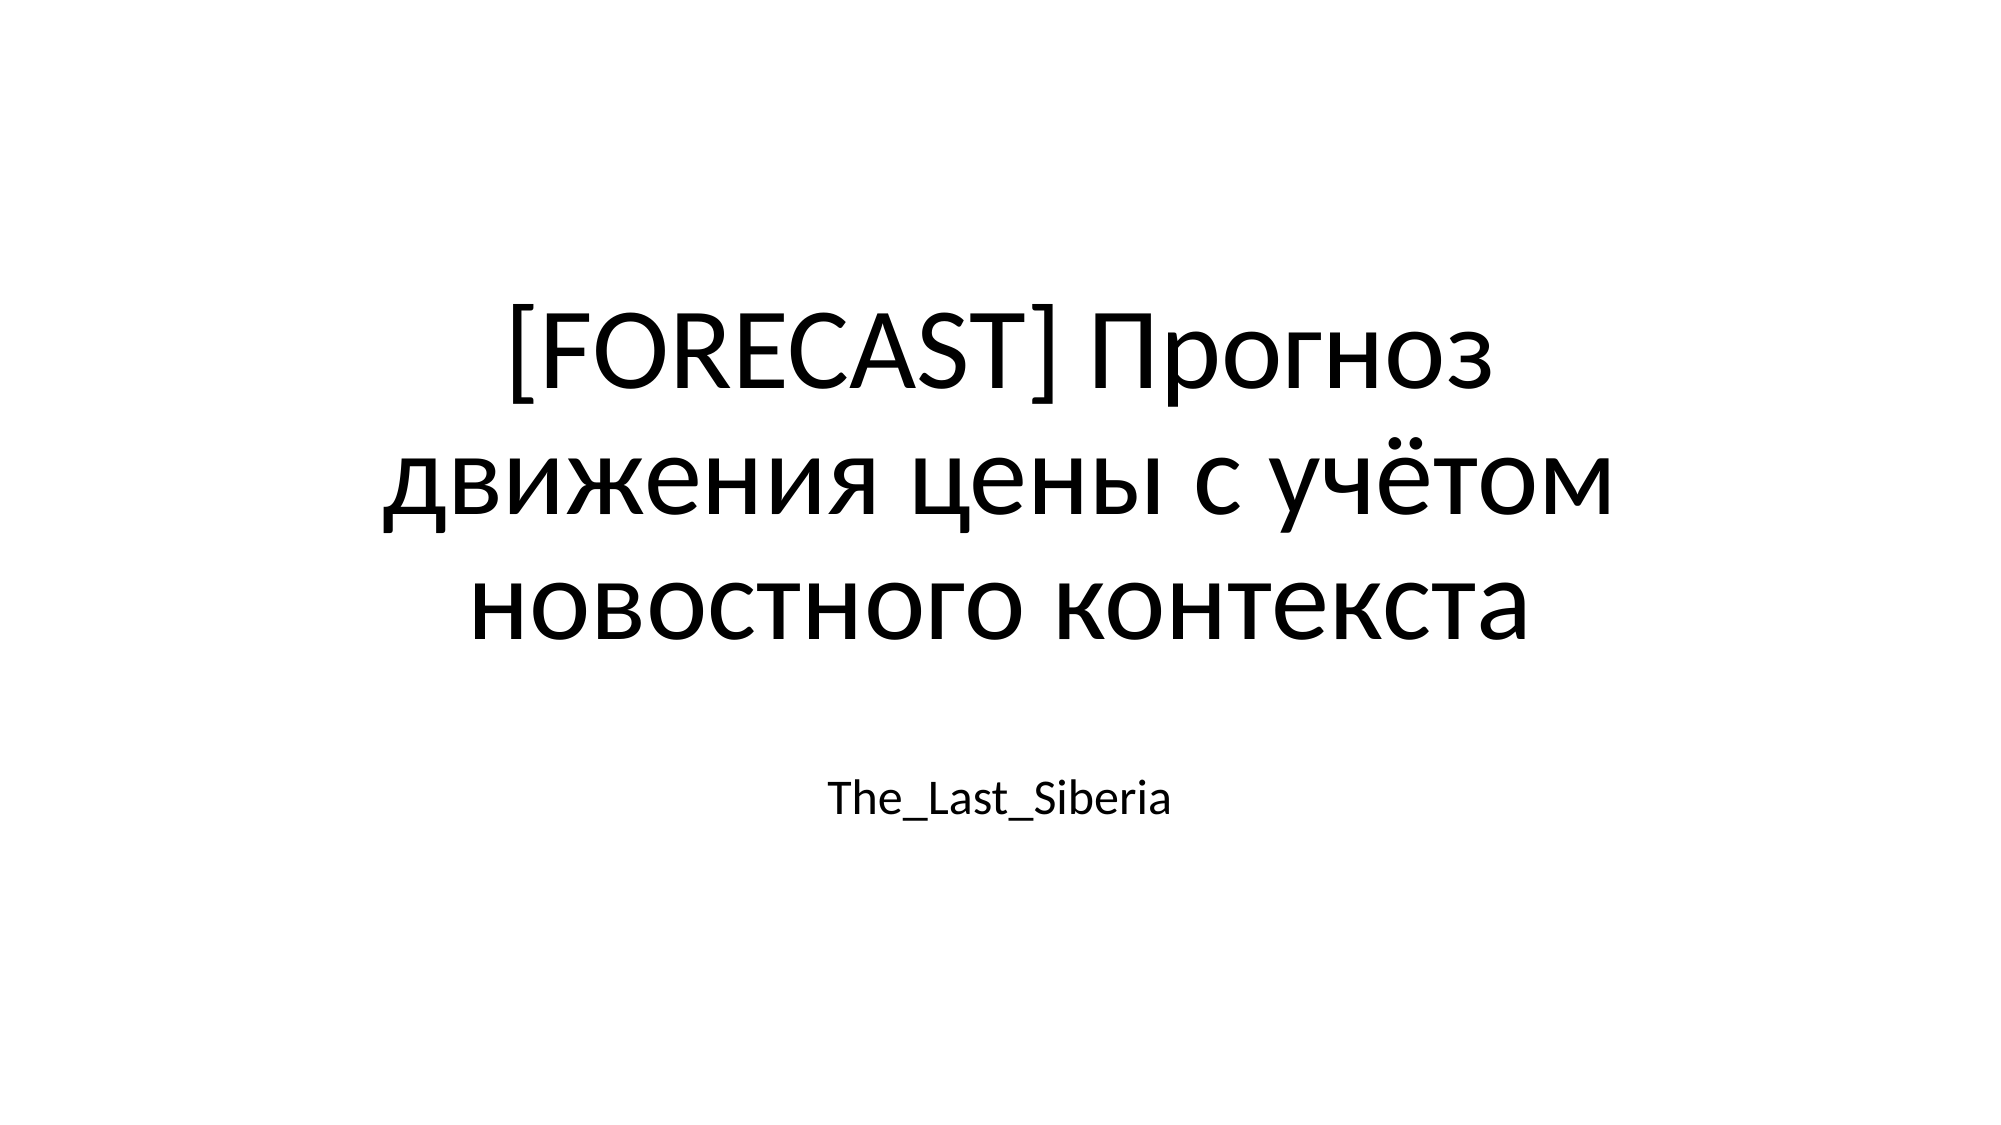

# [FORECAST] Прогноз движения цены с учётом новостного контекста
The_Last_Siberia